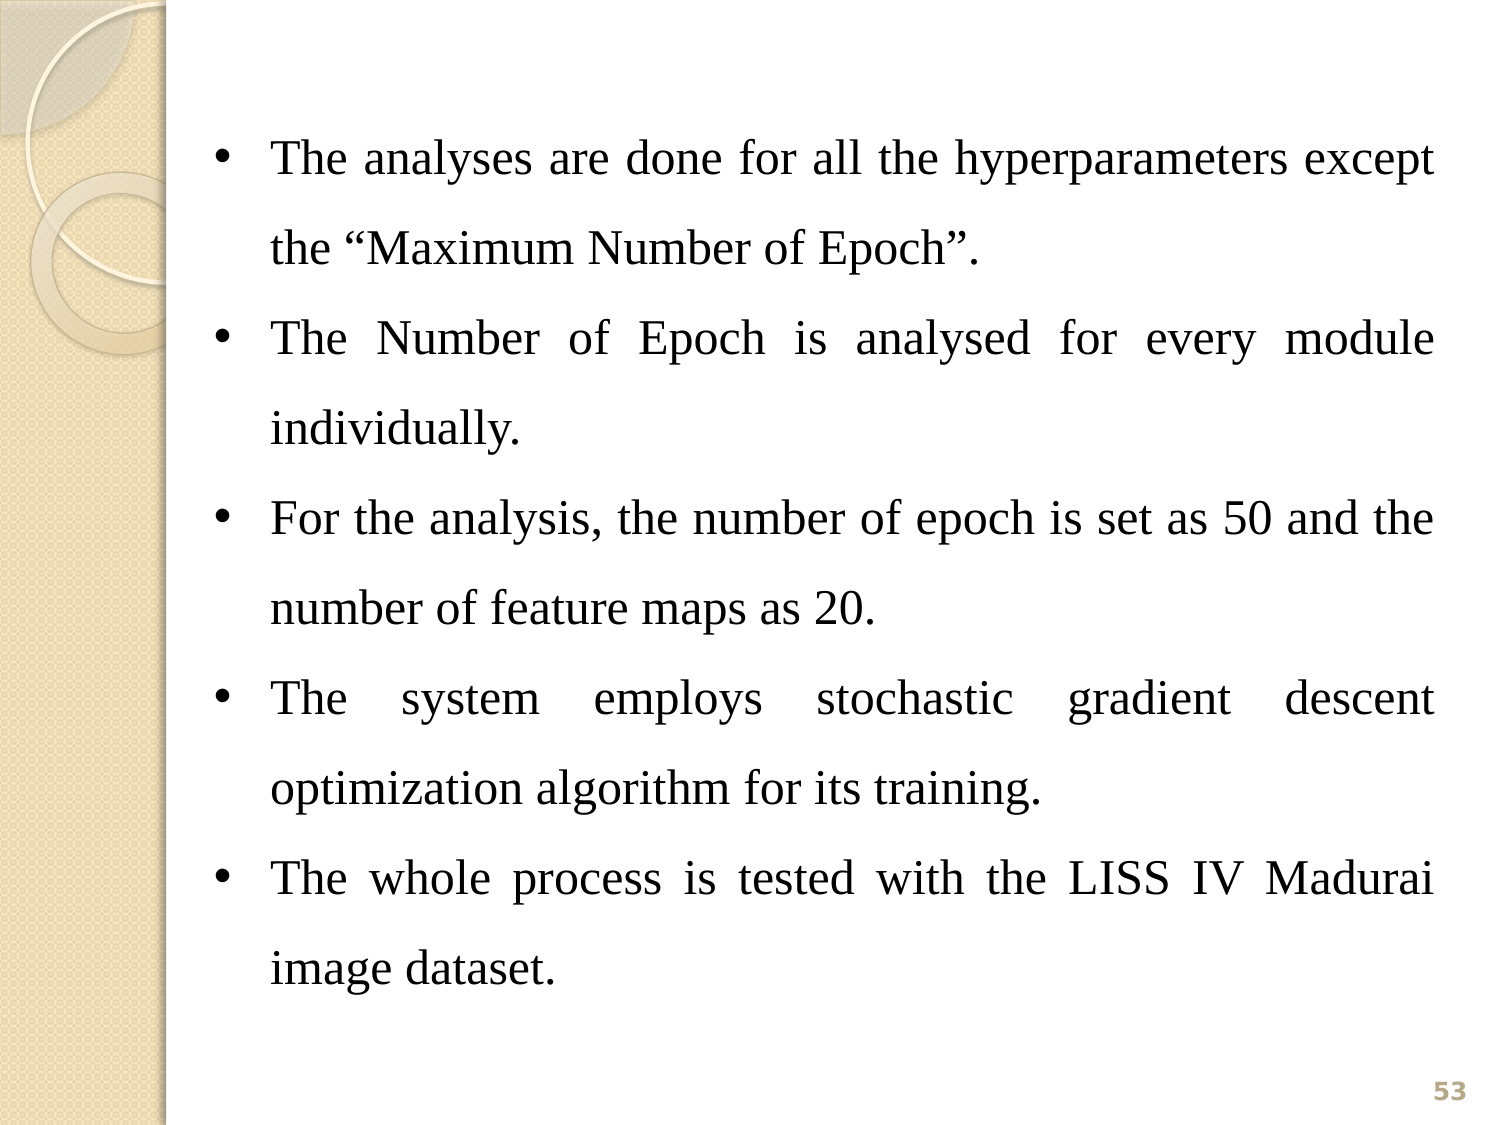

The analyses are done for all the hyperparameters except the “Maximum Number of Epoch”.
The Number of Epoch is analysed for every module individually.
For the analysis, the number of epoch is set as 50 and the number of feature maps as 20.
The system employs stochastic gradient descent optimization algorithm for its training.
The whole process is tested with the LISS IV Madurai image dataset.
53